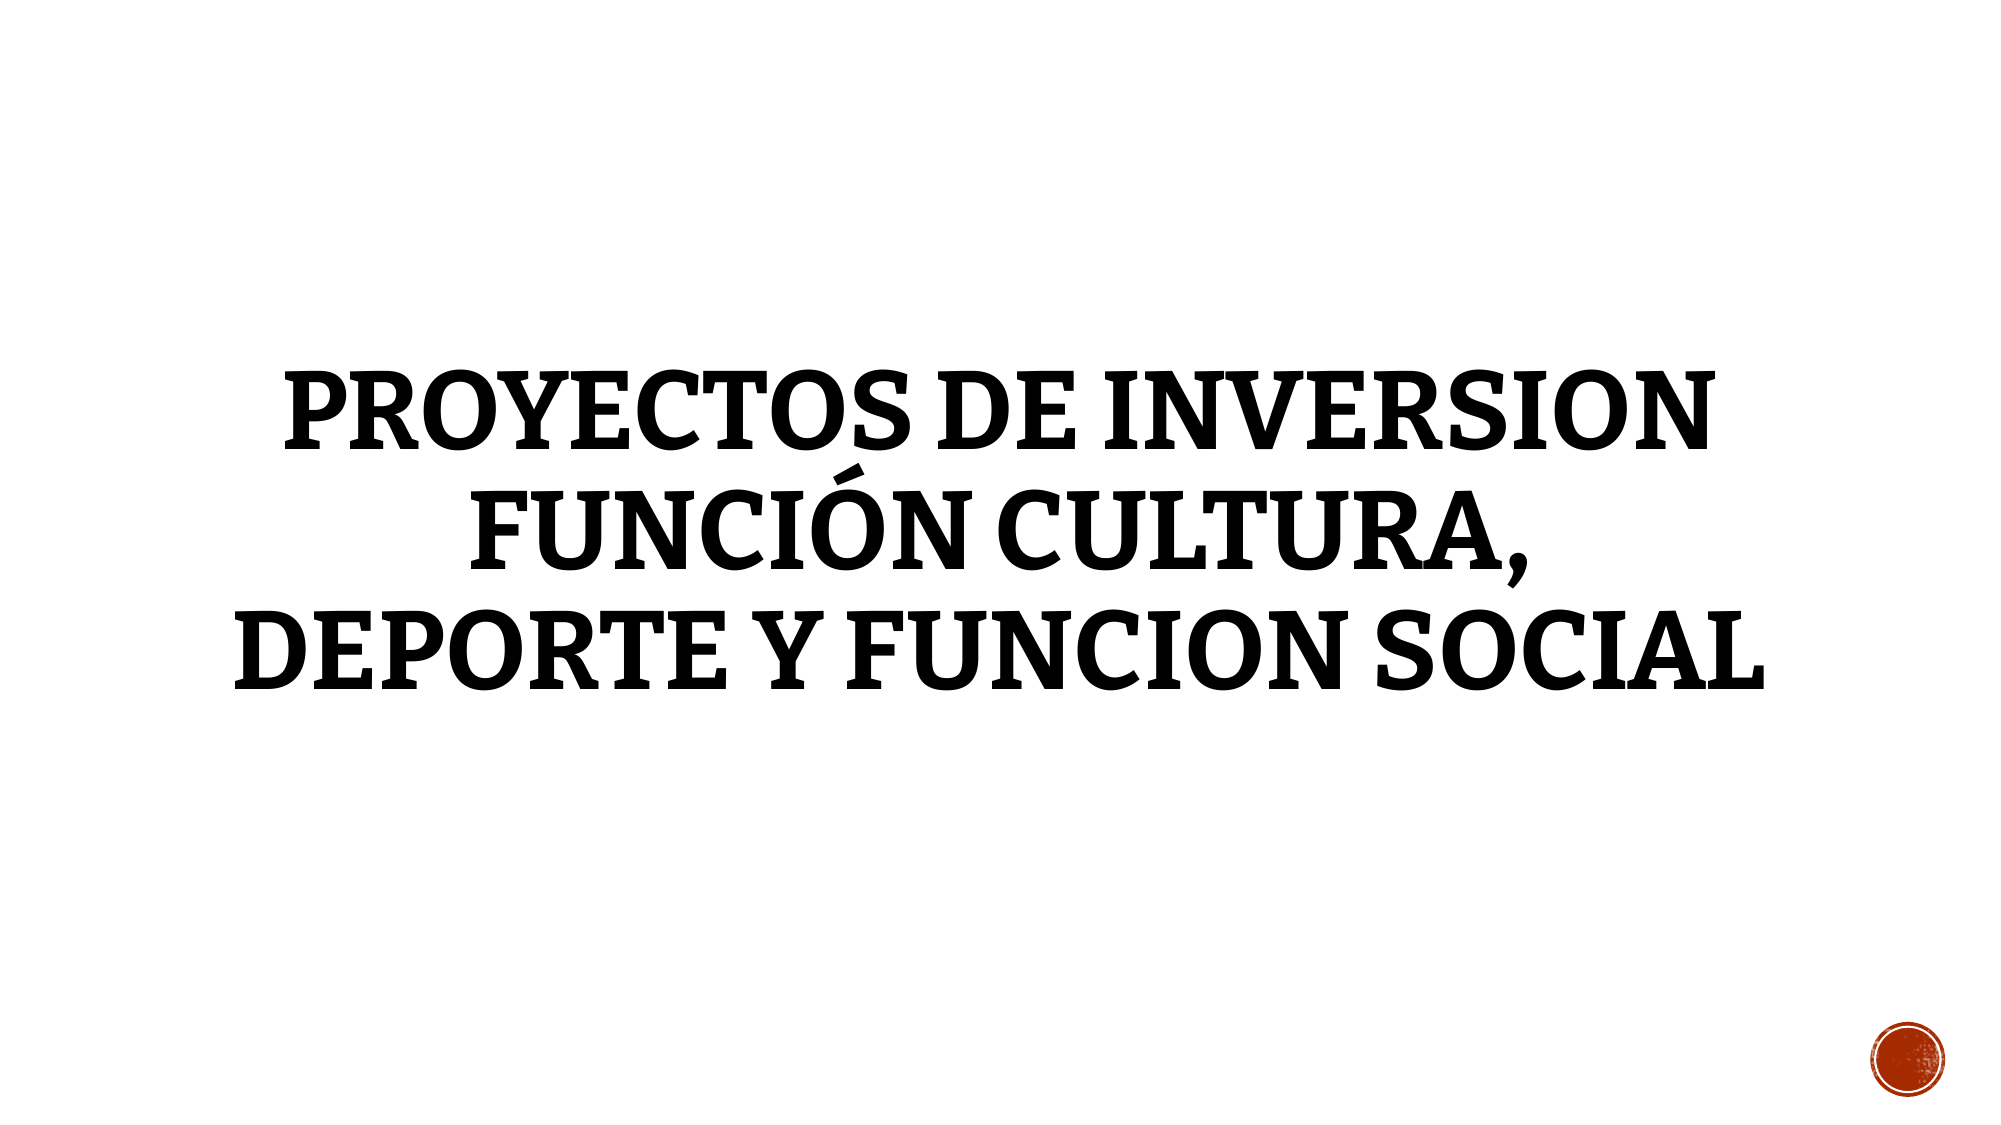

# Proyectos de inversion Función Cultura, Deporte y Funcion Social